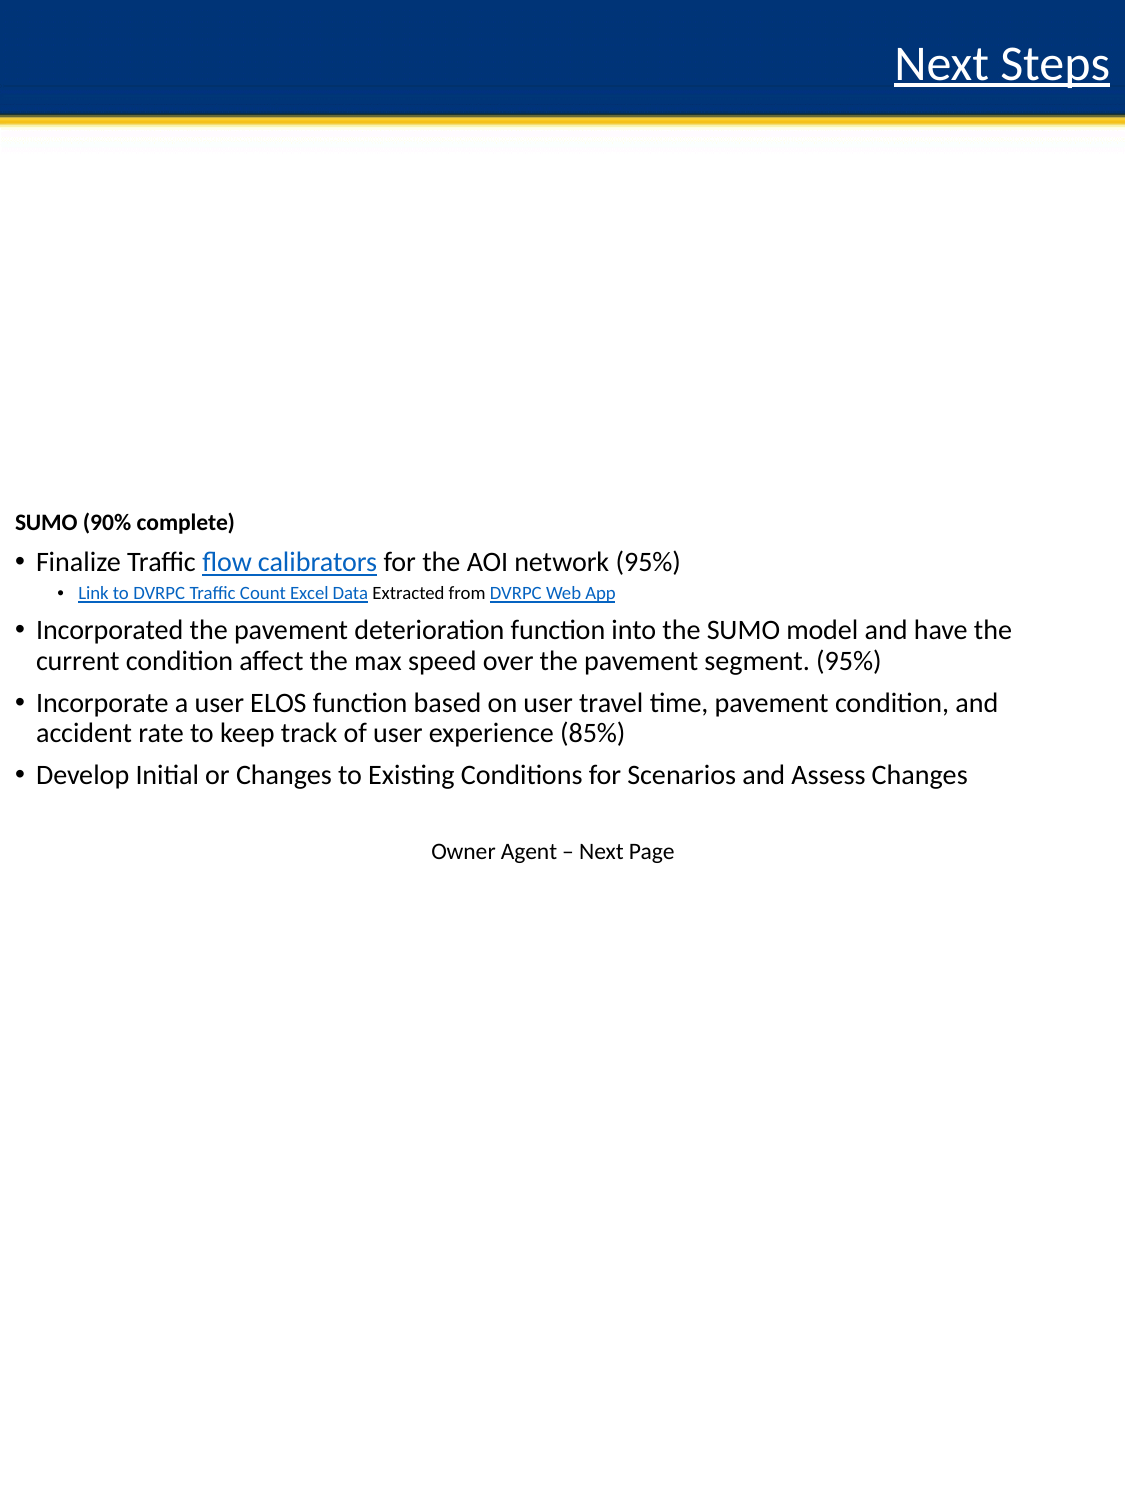

# Next Steps
SUMO (90% complete)
Finalize Traffic flow calibrators for the AOI network (95%)
Link to DVRPC Traffic Count Excel Data Extracted from DVRPC Web App
Incorporated the pavement deterioration function into the SUMO model and have the current condition affect the max speed over the pavement segment. (95%)
Incorporate a user ELOS function based on user travel time, pavement condition, and accident rate to keep track of user experience (85%)
Develop Initial or Changes to Existing Conditions for Scenarios and Assess Changes

Owner Agent – Next Page